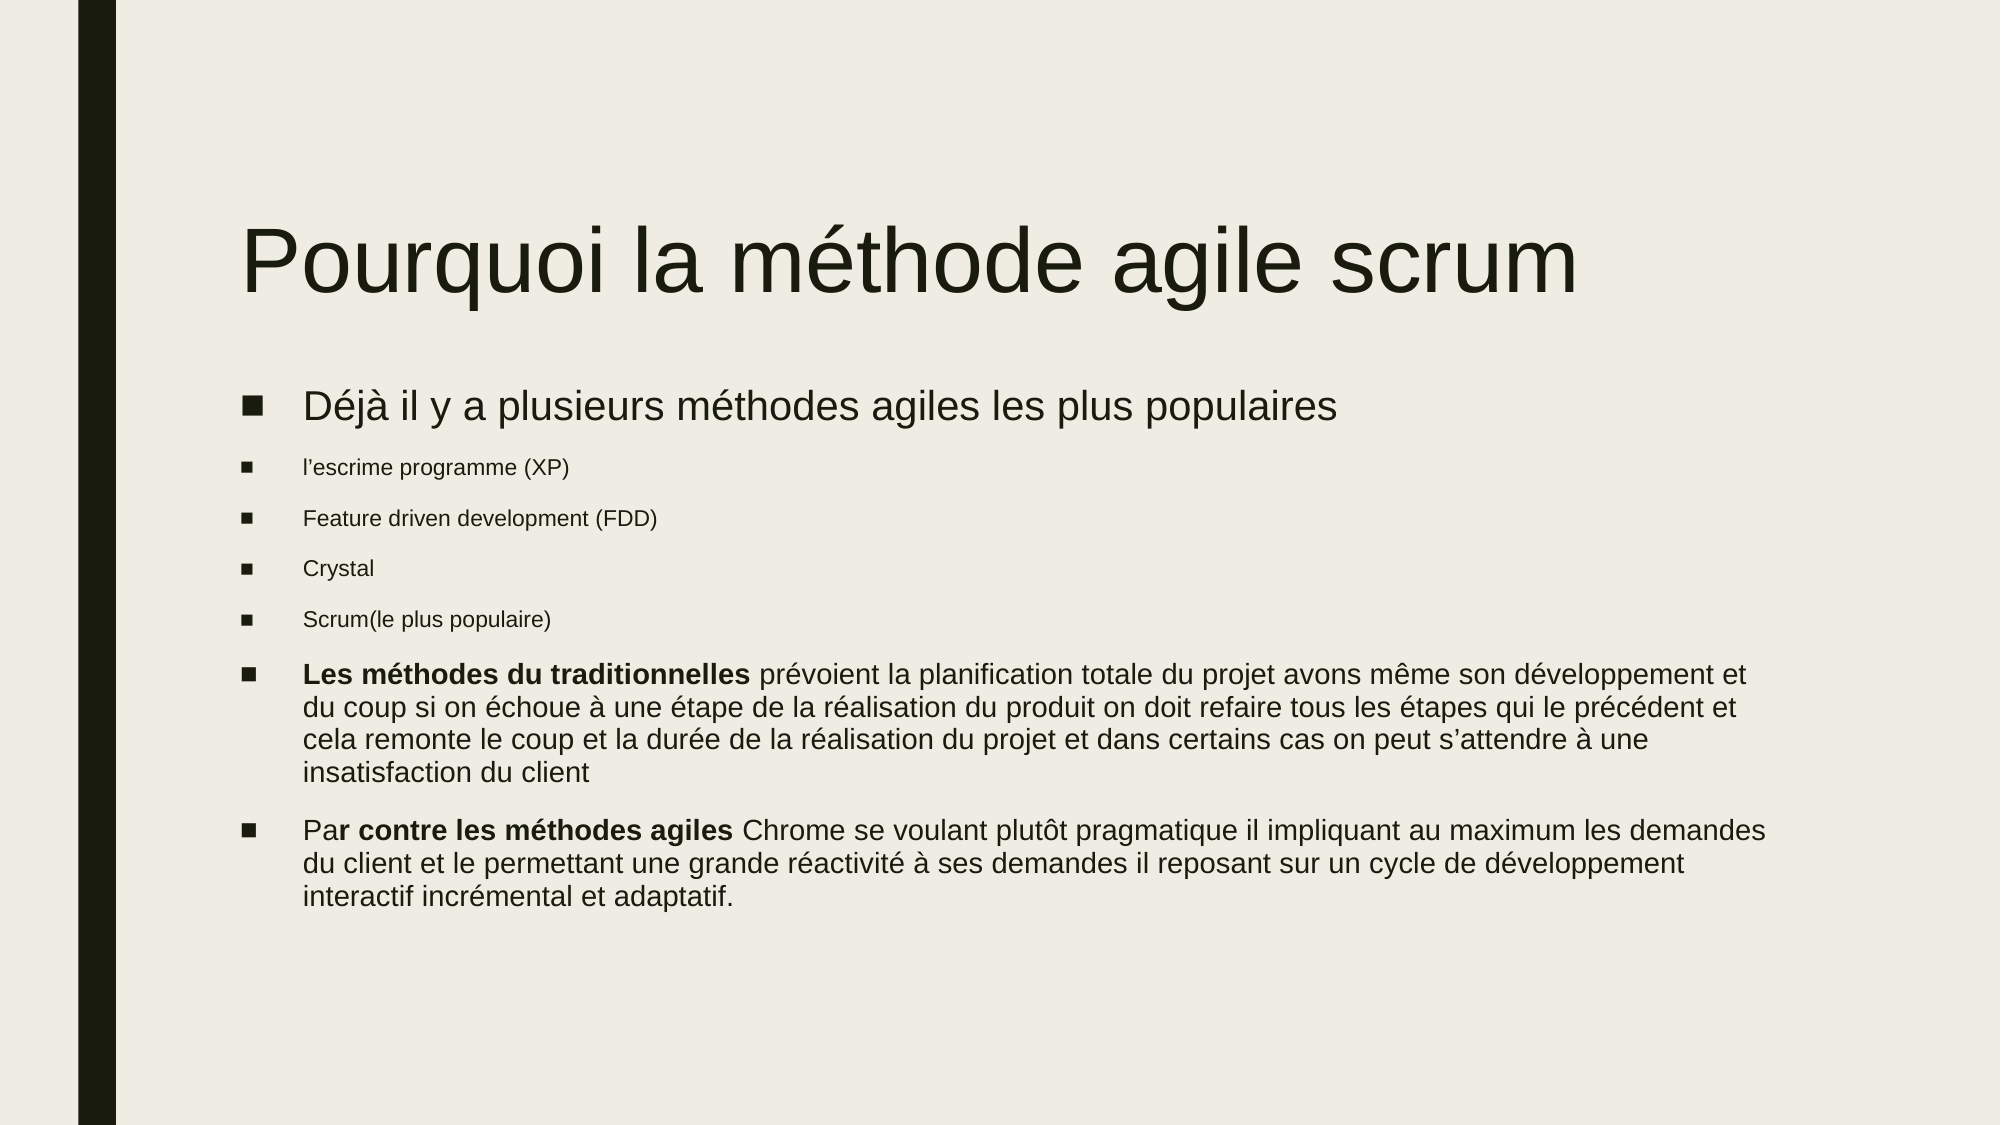

# Pourquoi la méthode agile scrum
Déjà il y a plusieurs méthodes agiles les plus populaires
l’escrime programme (XP)
Feature driven development (FDD)
Crystal
Scrum(le plus populaire)
Les méthodes du traditionnelles prévoient la planification totale du projet avons même son développement et du coup si on échoue à une étape de la réalisation du produit on doit refaire tous les étapes qui le précédent et cela remonte le coup et la durée de la réalisation du projet et dans certains cas on peut s’attendre à une insatisfaction du client
Par contre les méthodes agiles Chrome se voulant plutôt pragmatique il impliquant au maximum les demandes du client et le permettant une grande réactivité à ses demandes il reposant sur un cycle de développement interactif incrémental et adaptatif.